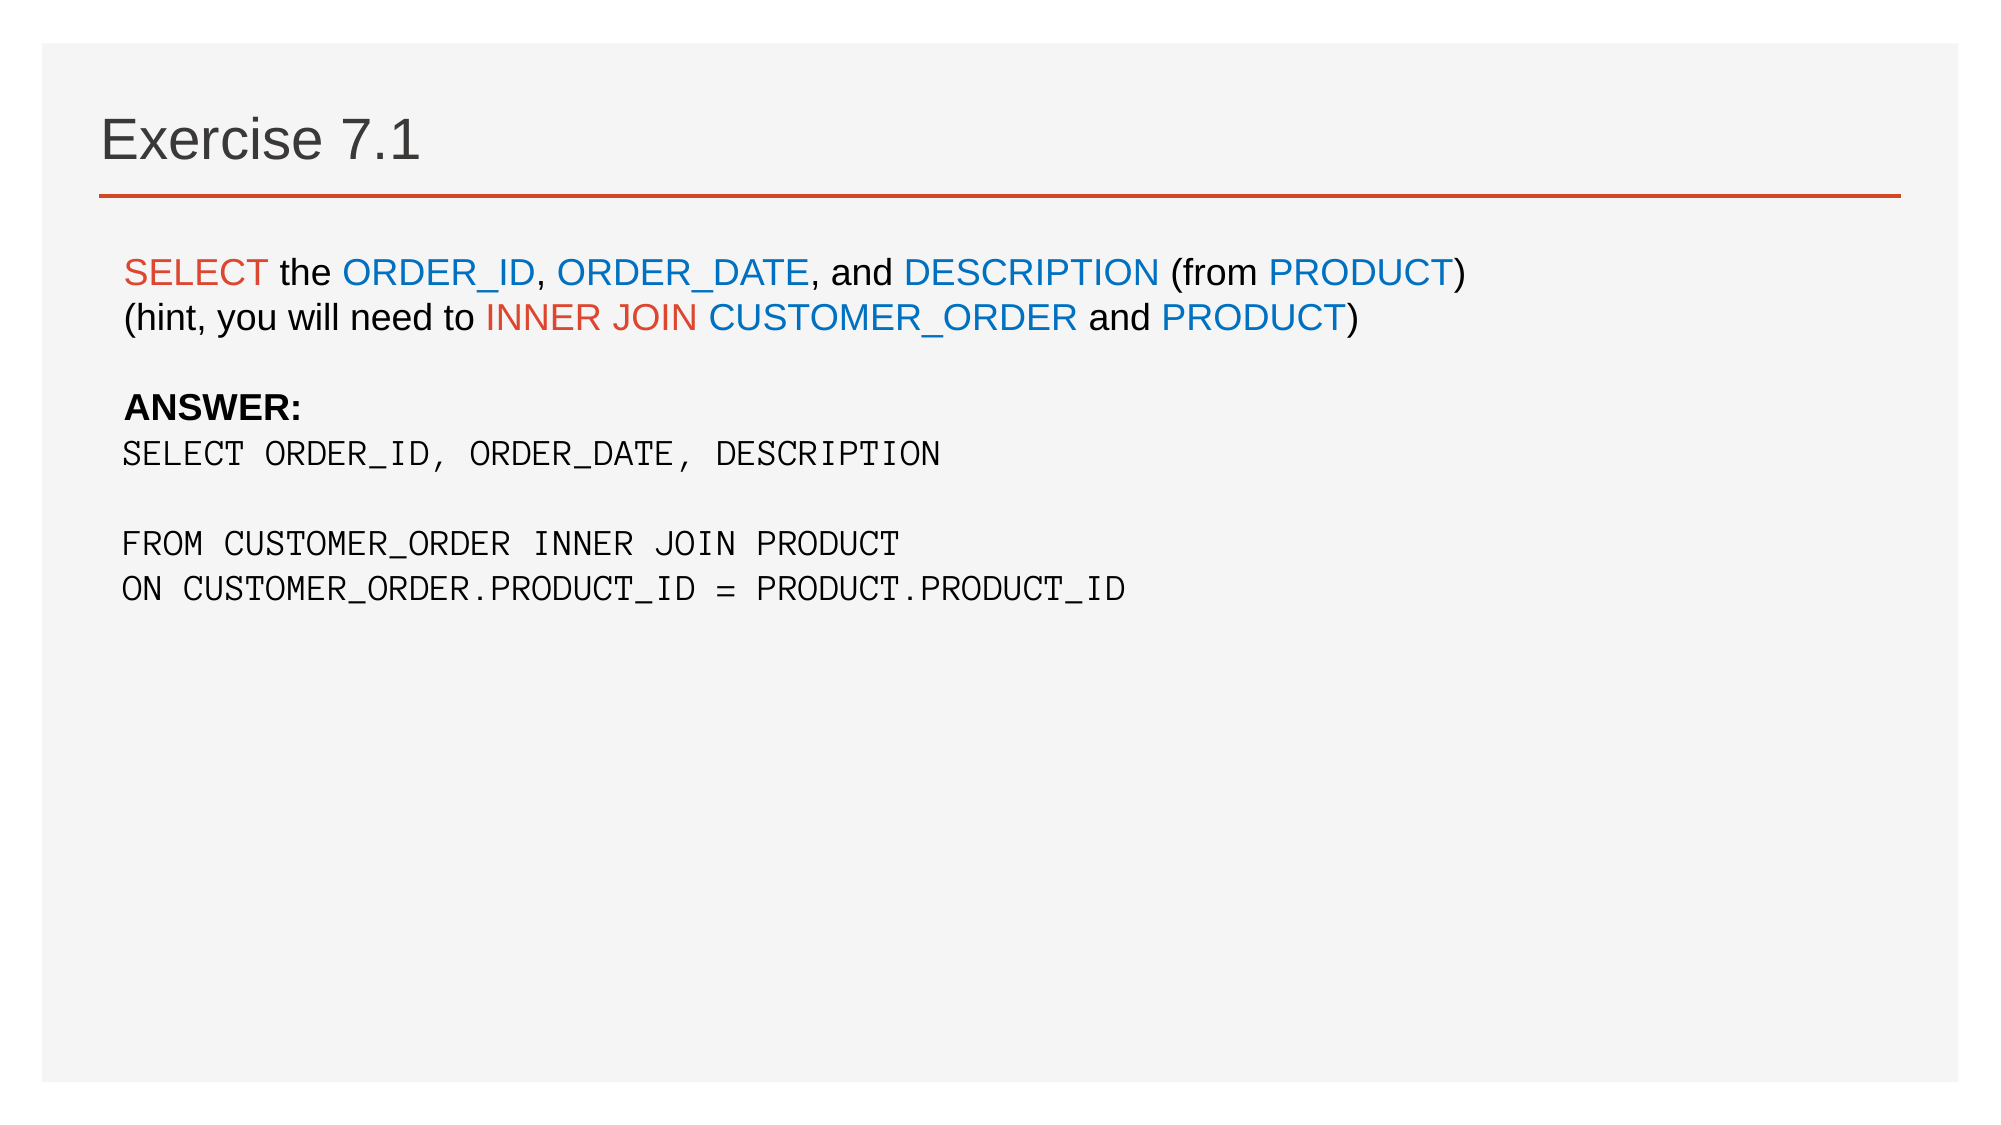

# Exercise 7.1
SELECT the ORDER_ID, ORDER_DATE, and DESCRIPTION (from PRODUCT)
(hint, you will need to INNER JOIN CUSTOMER_ORDER and PRODUCT)

ANSWER:
SELECT ORDER_ID, ORDER_DATE, DESCRIPTION

FROM CUSTOMER_ORDER INNER JOIN PRODUCT
ON CUSTOMER_ORDER.PRODUCT_ID = PRODUCT.PRODUCT_ID